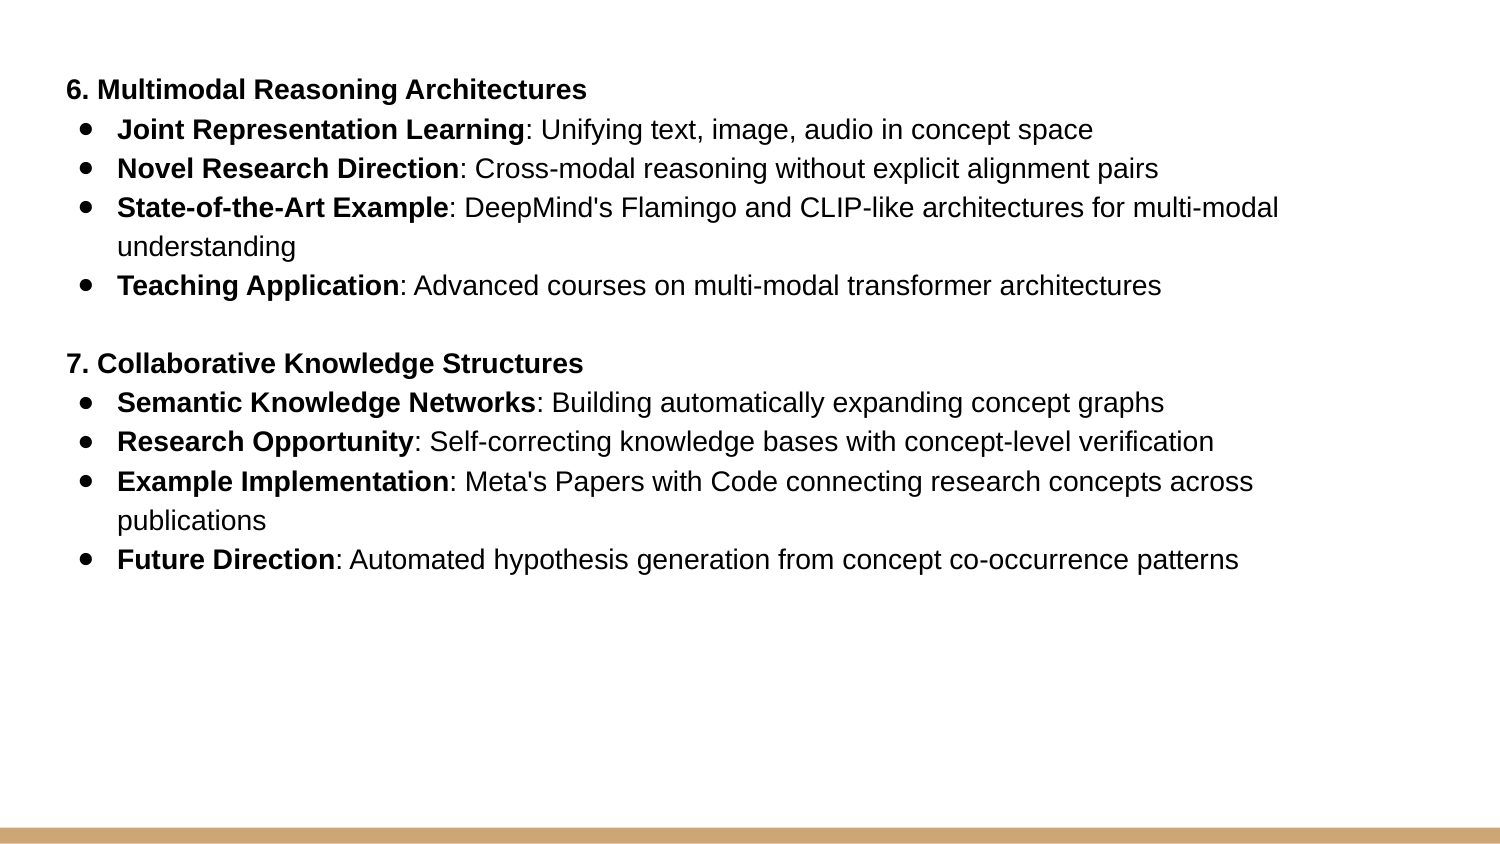

6. Multimodal Reasoning Architectures
Joint Representation Learning: Unifying text, image, audio in concept space
Novel Research Direction: Cross-modal reasoning without explicit alignment pairs
State-of-the-Art Example: DeepMind's Flamingo and CLIP-like architectures for multi-modal
understanding
Teaching Application: Advanced courses on multi-modal transformer architectures

7. Collaborative Knowledge Structures
Semantic Knowledge Networks: Building automatically expanding concept graphs
Research Opportunity: Self-correcting knowledge bases with concept-level verification
Example Implementation: Meta's Papers with Code connecting research concepts across
publications
Future Direction: Automated hypothesis generation from concept co-occurrence patterns